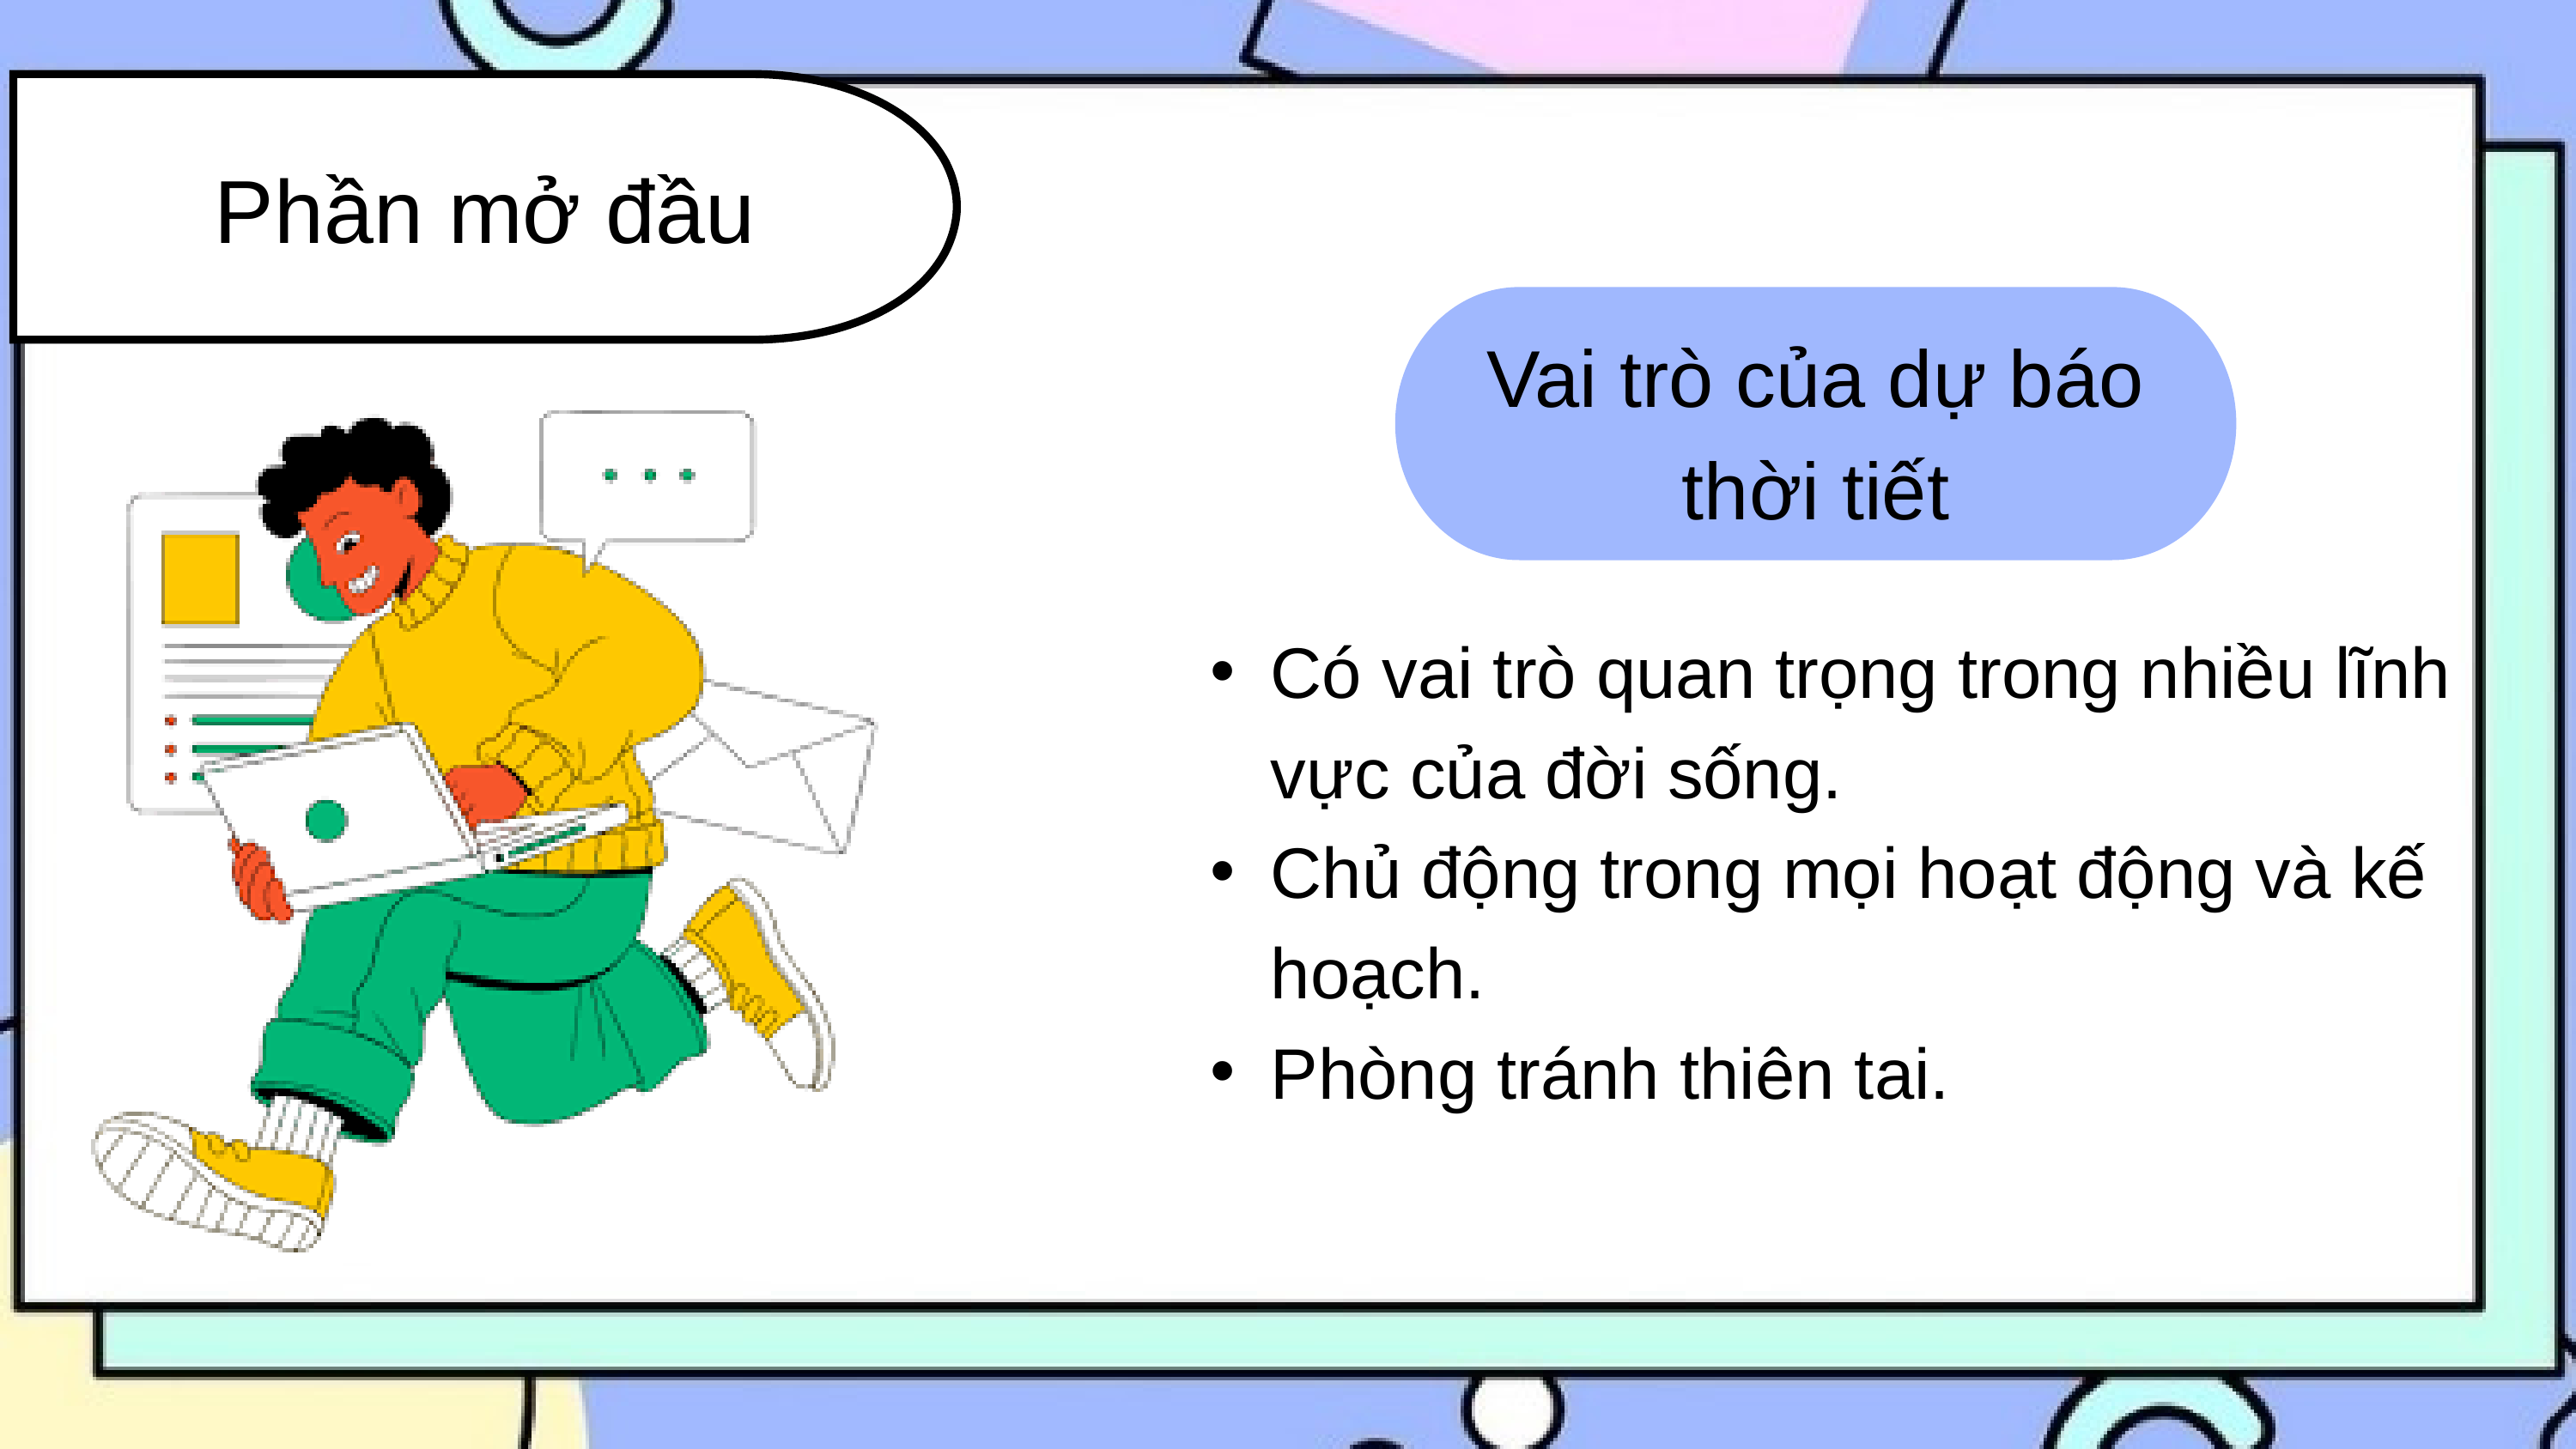

Phần mở đầu

Vai trò của dự báo thời tiết

Có vai trò quan trọng trong nhiều lĩnh vực của đời sống.
Chủ động trong mọi hoạt động và kế hoạch.
Phòng tránh thiên tai.